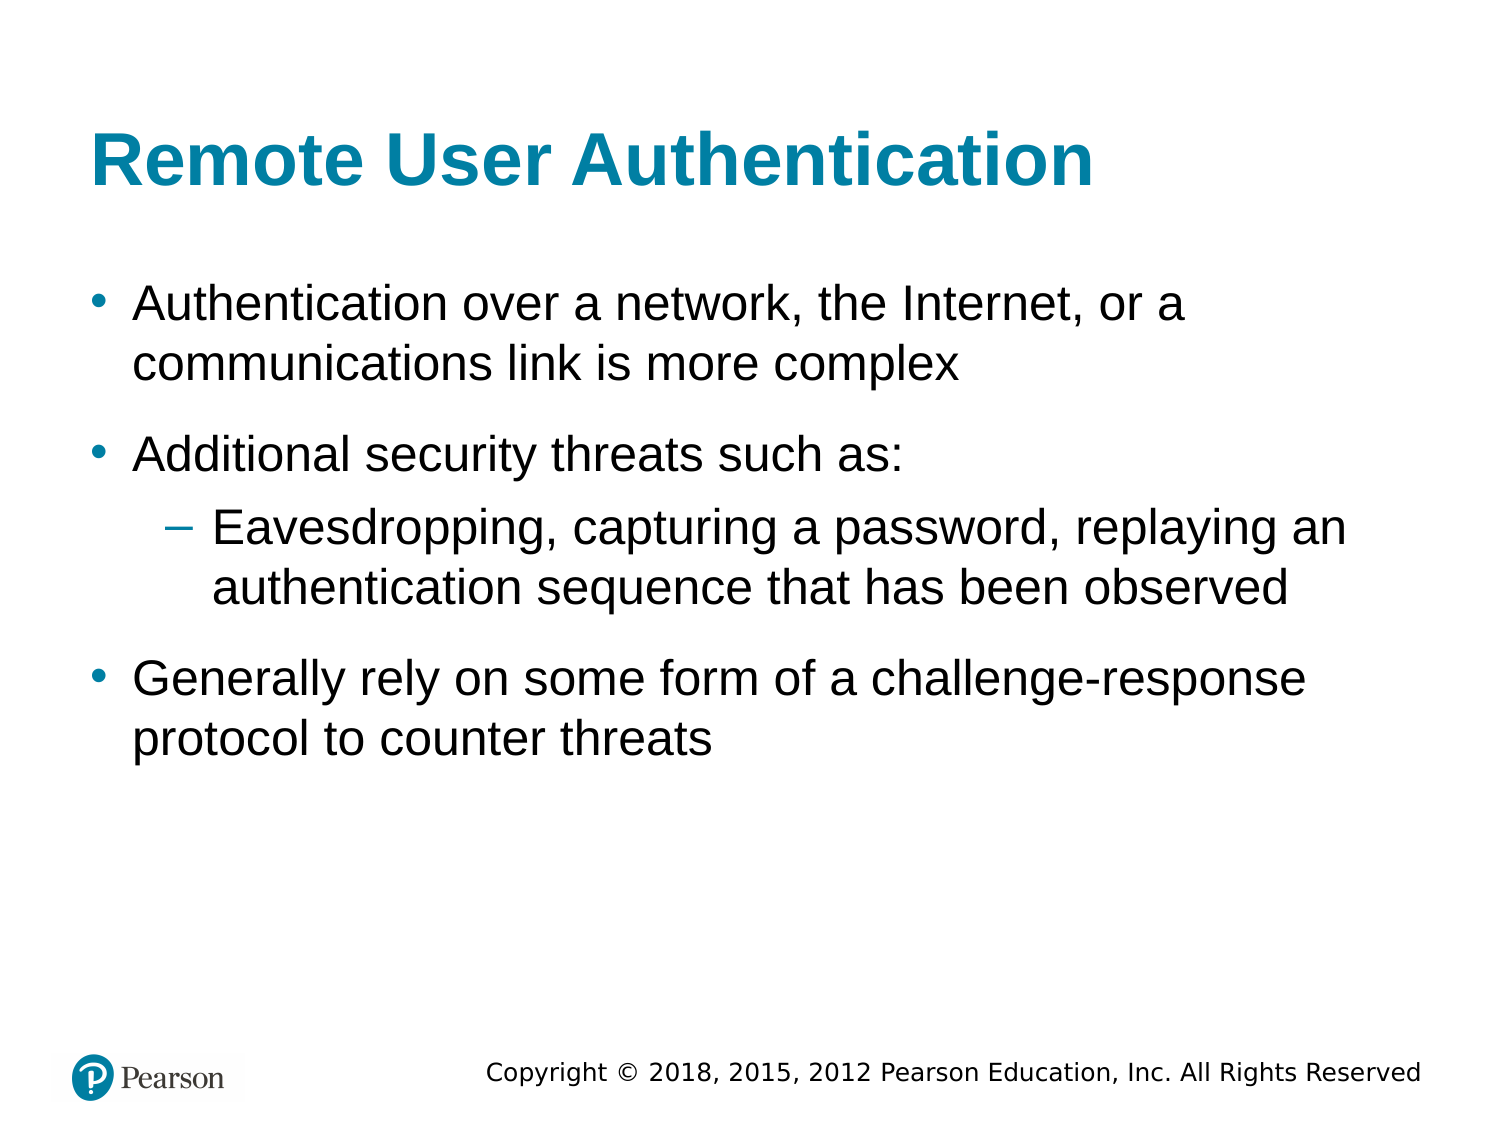

# Remote User Authentication
Authentication over a network, the Internet, or a communications link is more complex
Additional security threats such as:
Eavesdropping, capturing a password, replaying an authentication sequence that has been observed
Generally rely on some form of a challenge-response protocol to counter threats